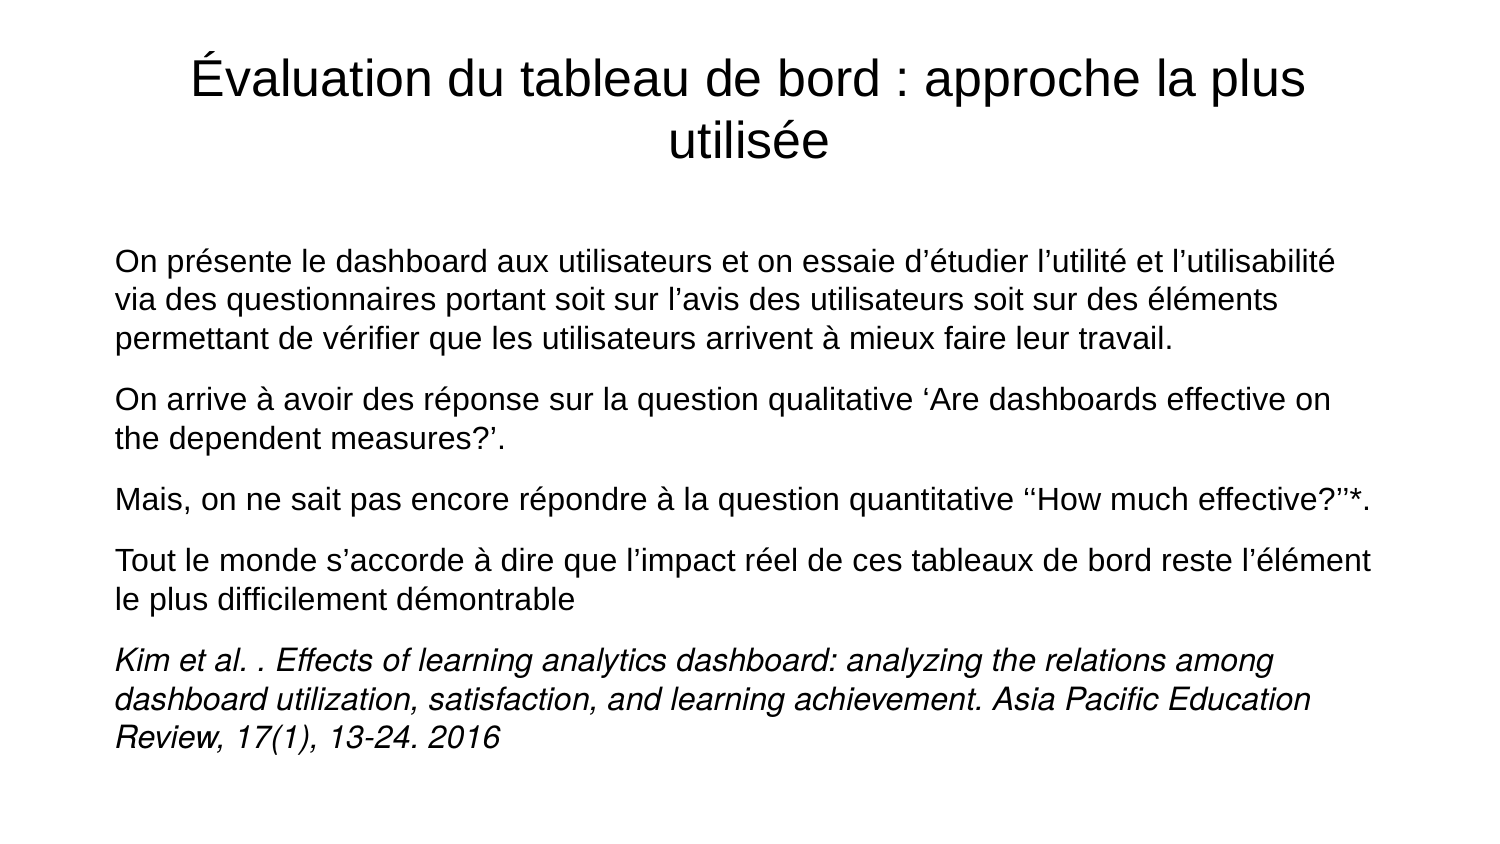

# Évaluation du tableau de bord : approche la plus utilisée
On présente le dashboard aux utilisateurs et on essaie d’étudier l’utilité et l’utilisabilité via des questionnaires portant soit sur l’avis des utilisateurs soit sur des éléments permettant de vérifier que les utilisateurs arrivent à mieux faire leur travail.
On arrive à avoir des réponse sur la question qualitative ‘Are dashboards effective on the dependent measures?’.
Mais, on ne sait pas encore répondre à la question quantitative ‘‘How much effective?’’*.
Tout le monde s’accorde à dire que l’impact réel de ces tableaux de bord reste l’élément le plus difficilement démontrable
Kim et al. . Effects of learning analytics dashboard: analyzing the relations among dashboard utilization, satisfaction, and learning achievement. Asia Pacific Education Review, 17(1), 13-24. 2016